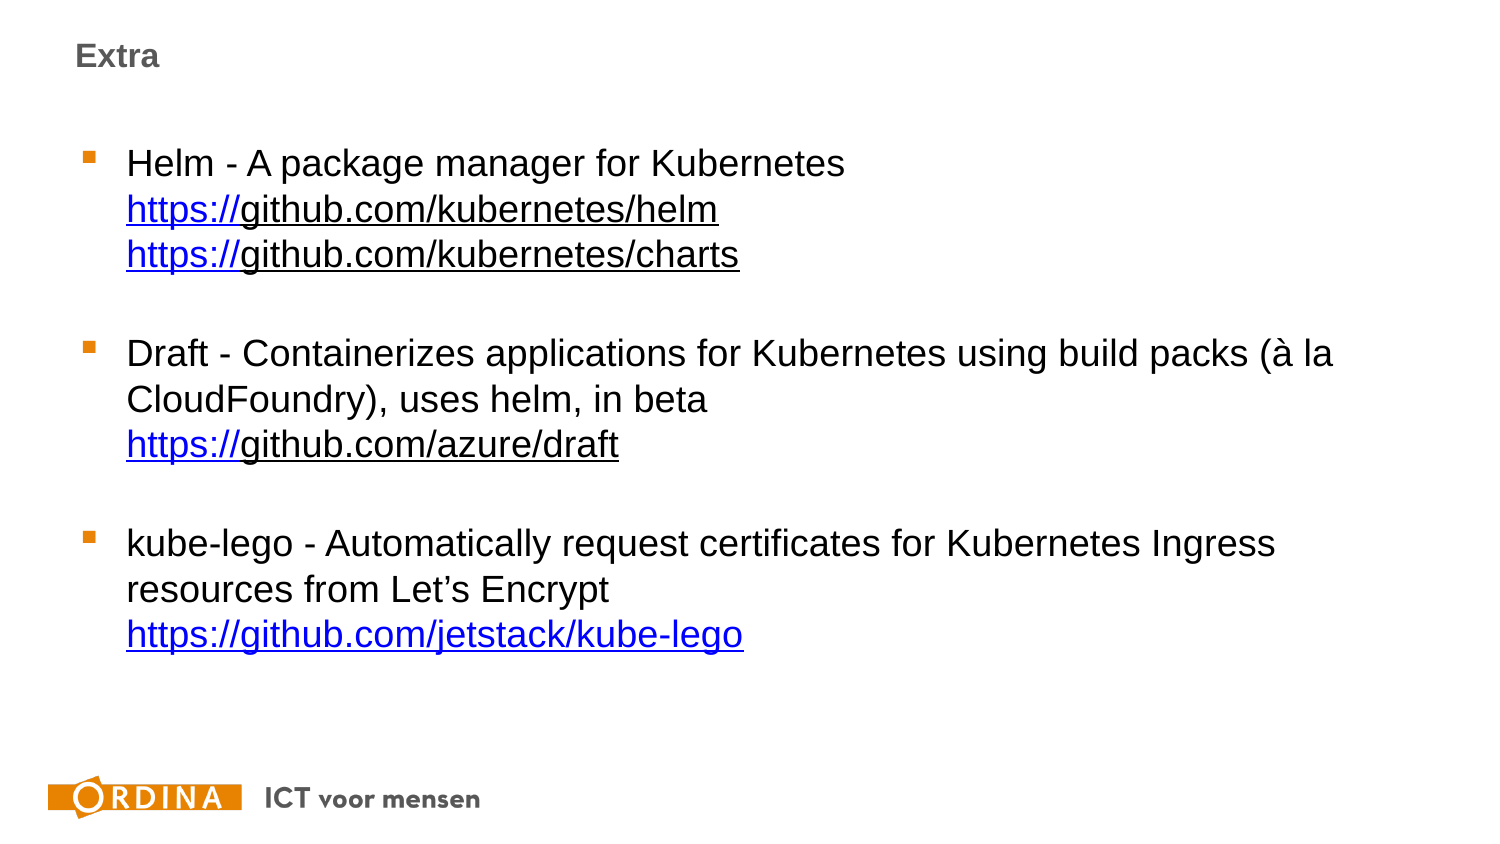

# Extra
Helm - A package manager for Kubernetes
https://github.com/kubernetes/helm
https://github.com/kubernetes/charts
Draft - Containerizes applications for Kubernetes using build packs (à la CloudFoundry), uses helm, in beta
https://github.com/azure/draft
kube-lego - Automatically request certificates for Kubernetes Ingress resources from Let’s Encrypt
https://github.com/jetstack/kube-lego

69